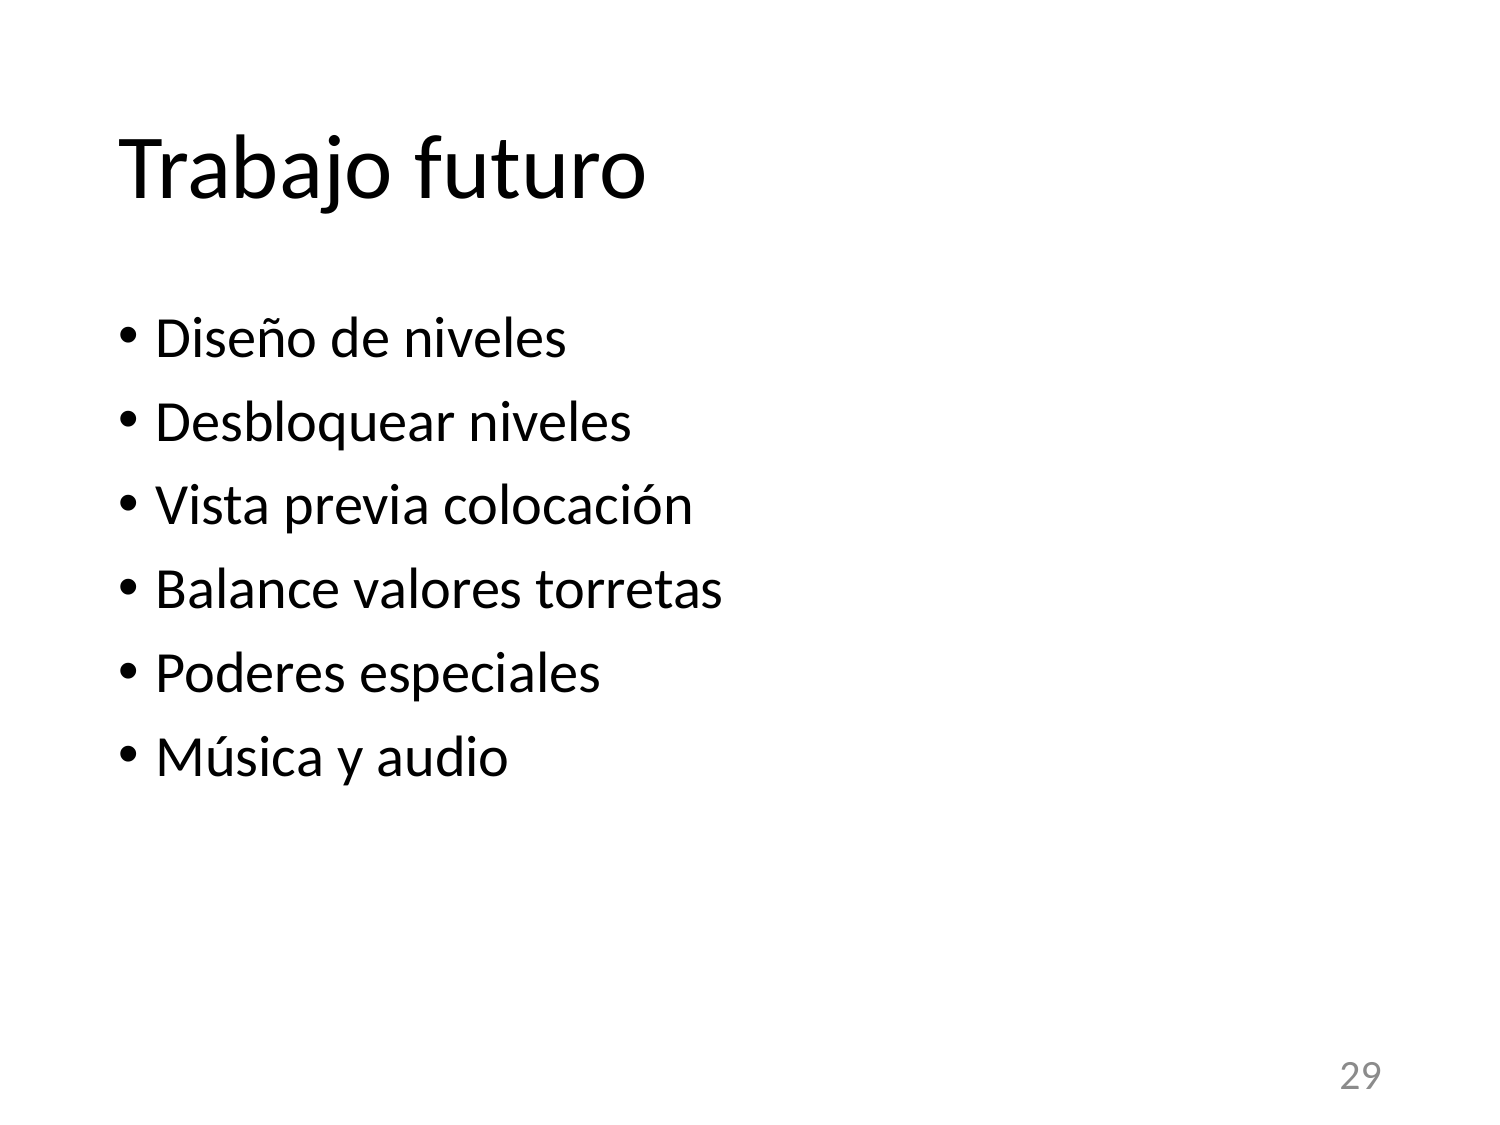

# Trabajo futuro
Diseño de niveles
Desbloquear niveles
Vista previa colocación
Balance valores torretas
Poderes especiales
Música y audio

29